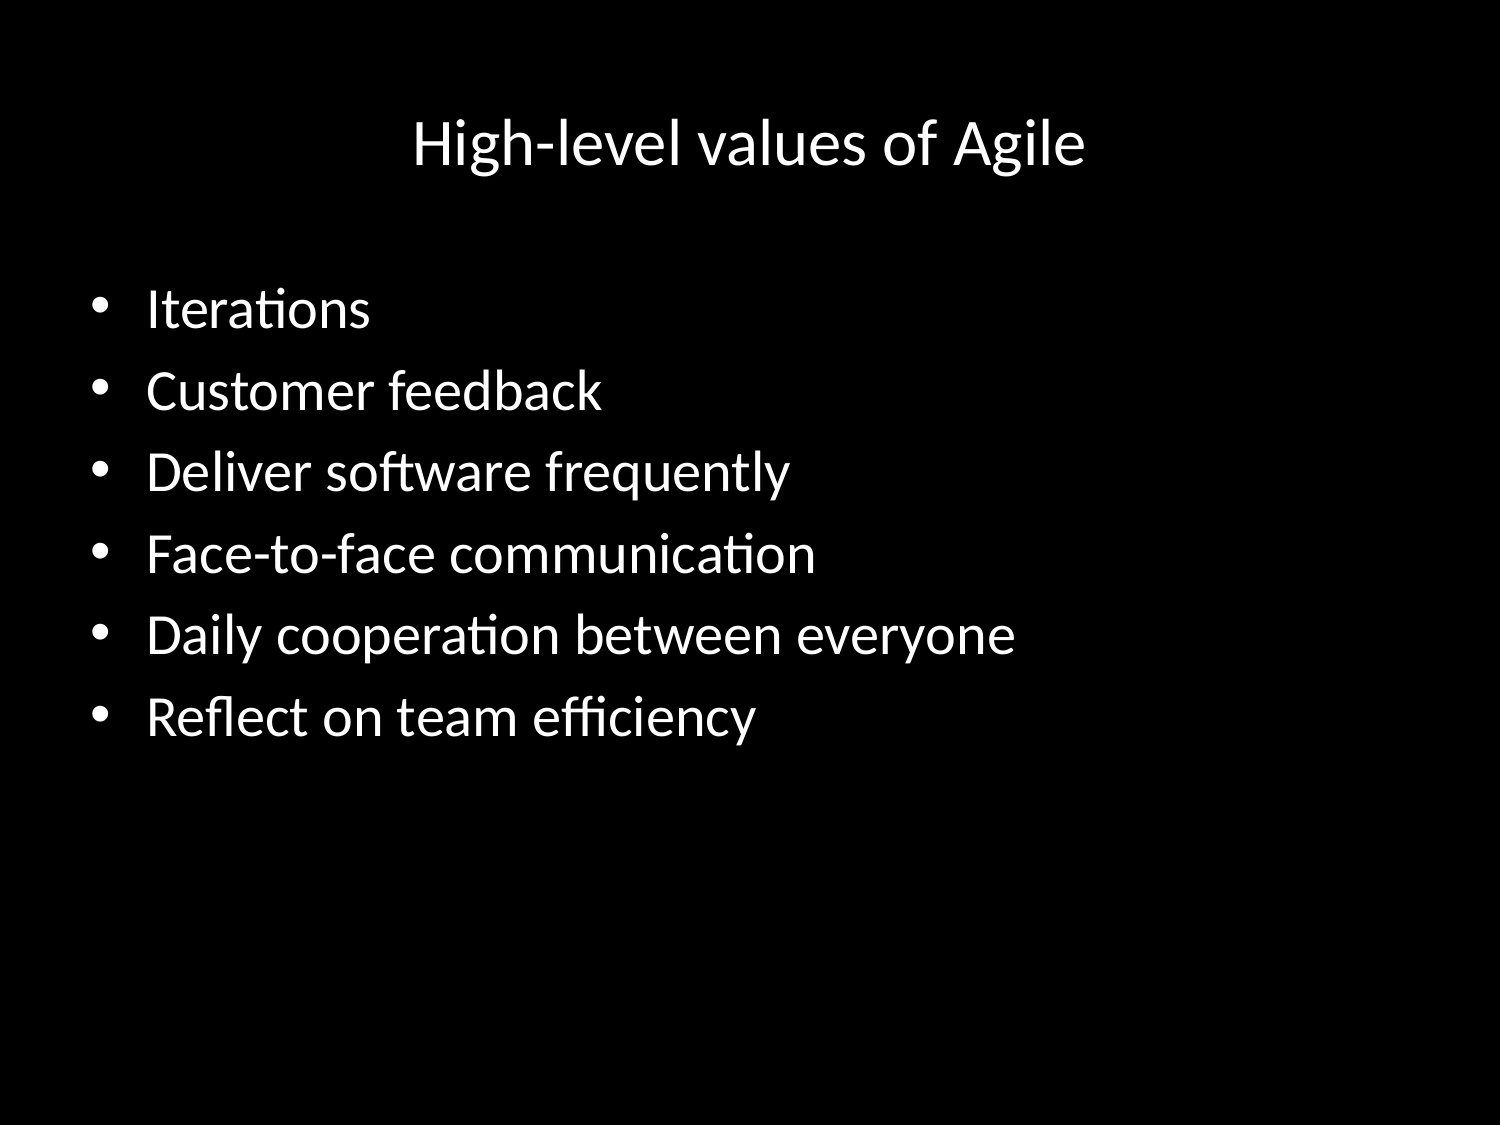

# High-level values of Agile
Iterations
Customer feedback
Deliver software frequently
Face-to-face communication
Daily cooperation between everyone
Reflect on team efficiency